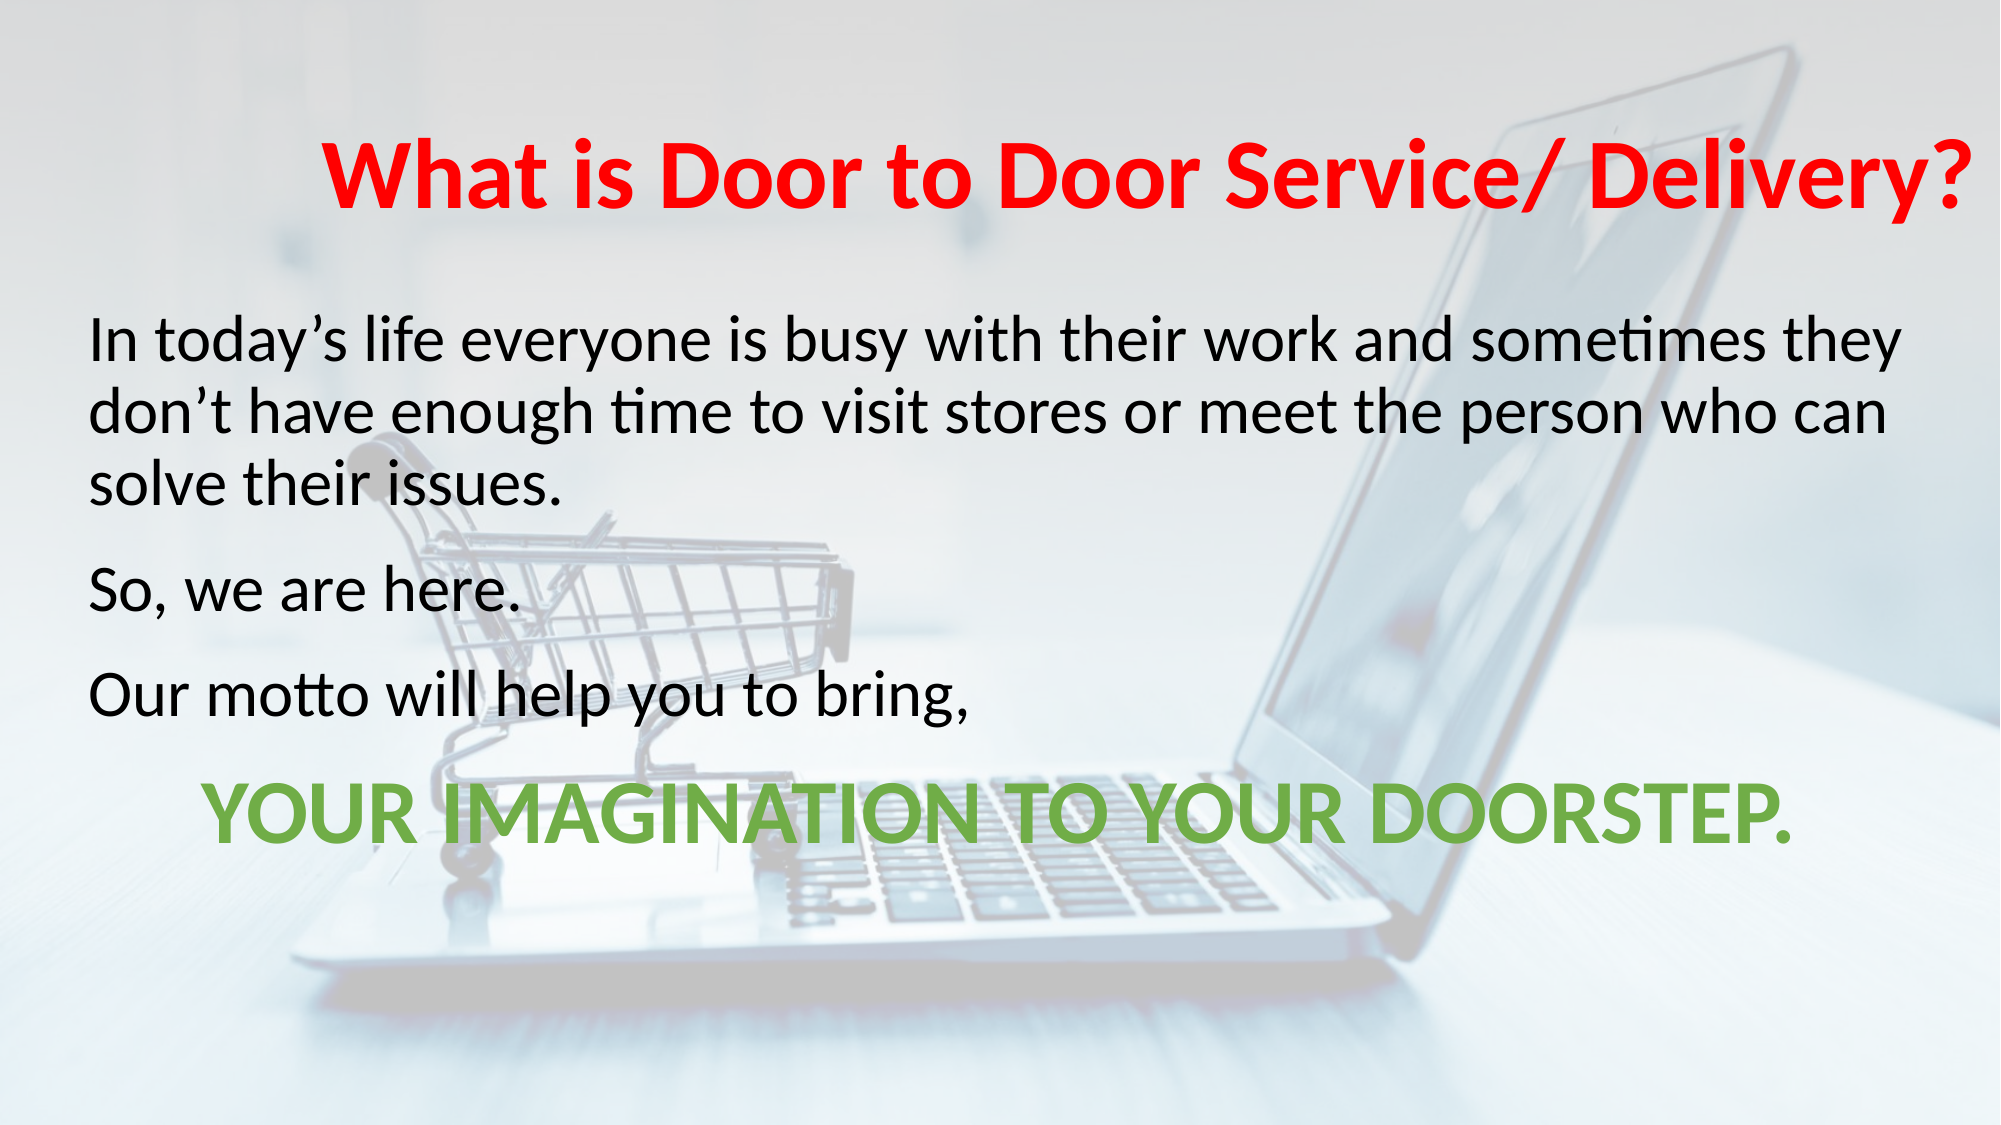

What is Door to Door Service/ Delivery?
In today’s life everyone is busy with their work and sometimes they don’t have enough time to visit stores or meet the person who can solve their issues.
So, we are here.
Our motto will help you to bring,
YOUR IMAGINATION TO YOUR DOORSTEP.